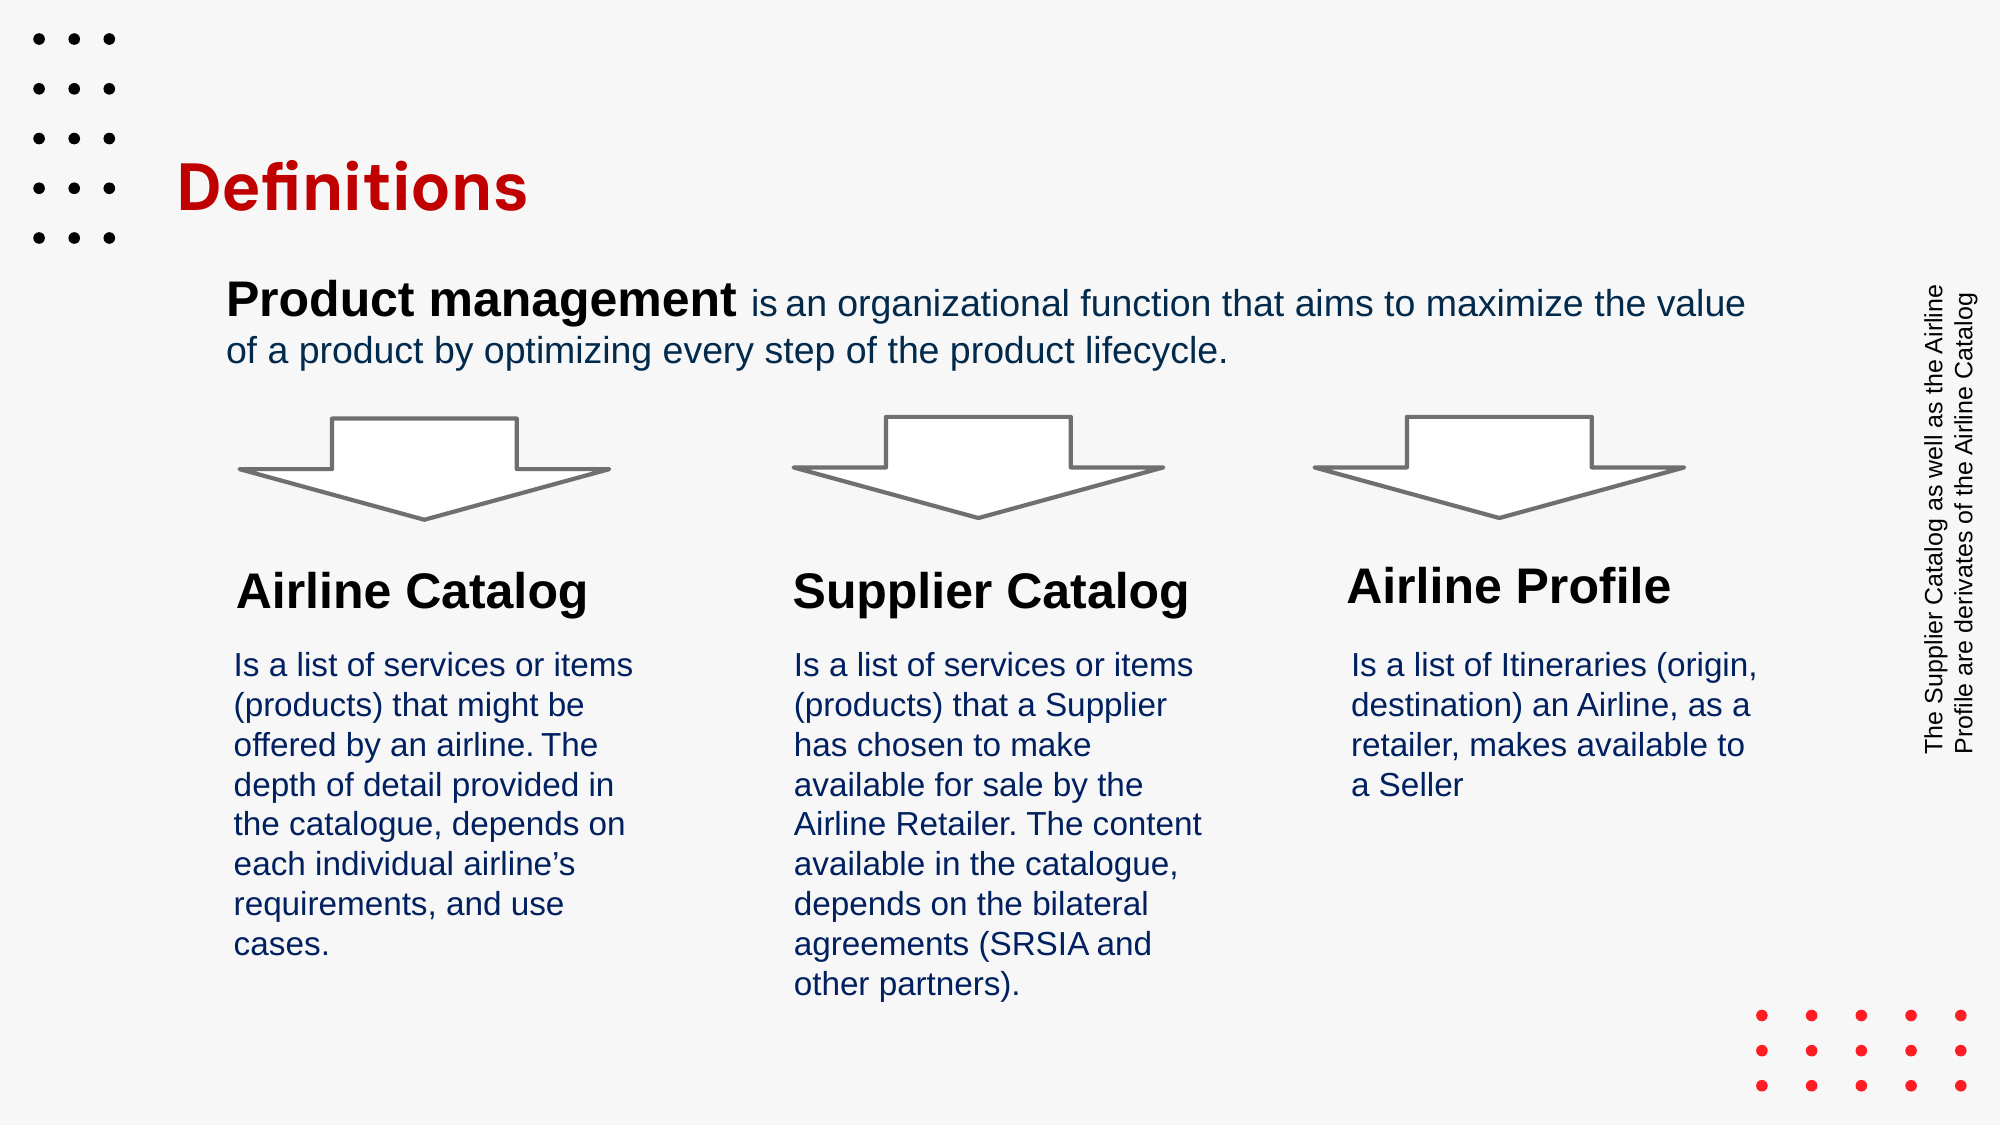

# Definitions
Product management is an organizational function that aims to maximize the value of a product by optimizing every step of the product lifecycle.

The Supplier Catalog as well as the Airline Profile are derivates of the Airline Catalog
Airline Profile
Airline Catalog
Supplier Catalog
Is a list of services or items (products) that might be offered by an airline. The depth of detail provided in the catalogue, depends on each individual airline’s requirements, and use cases.
Is a list of services or items (products) that a Supplier has chosen to make available for sale by the Airline Retailer. The content available in the catalogue, depends on the bilateral agreements (SRSIA and other partners).
Is a list of Itineraries (origin, destination) an Airline, as a retailer, makes available to a Seller